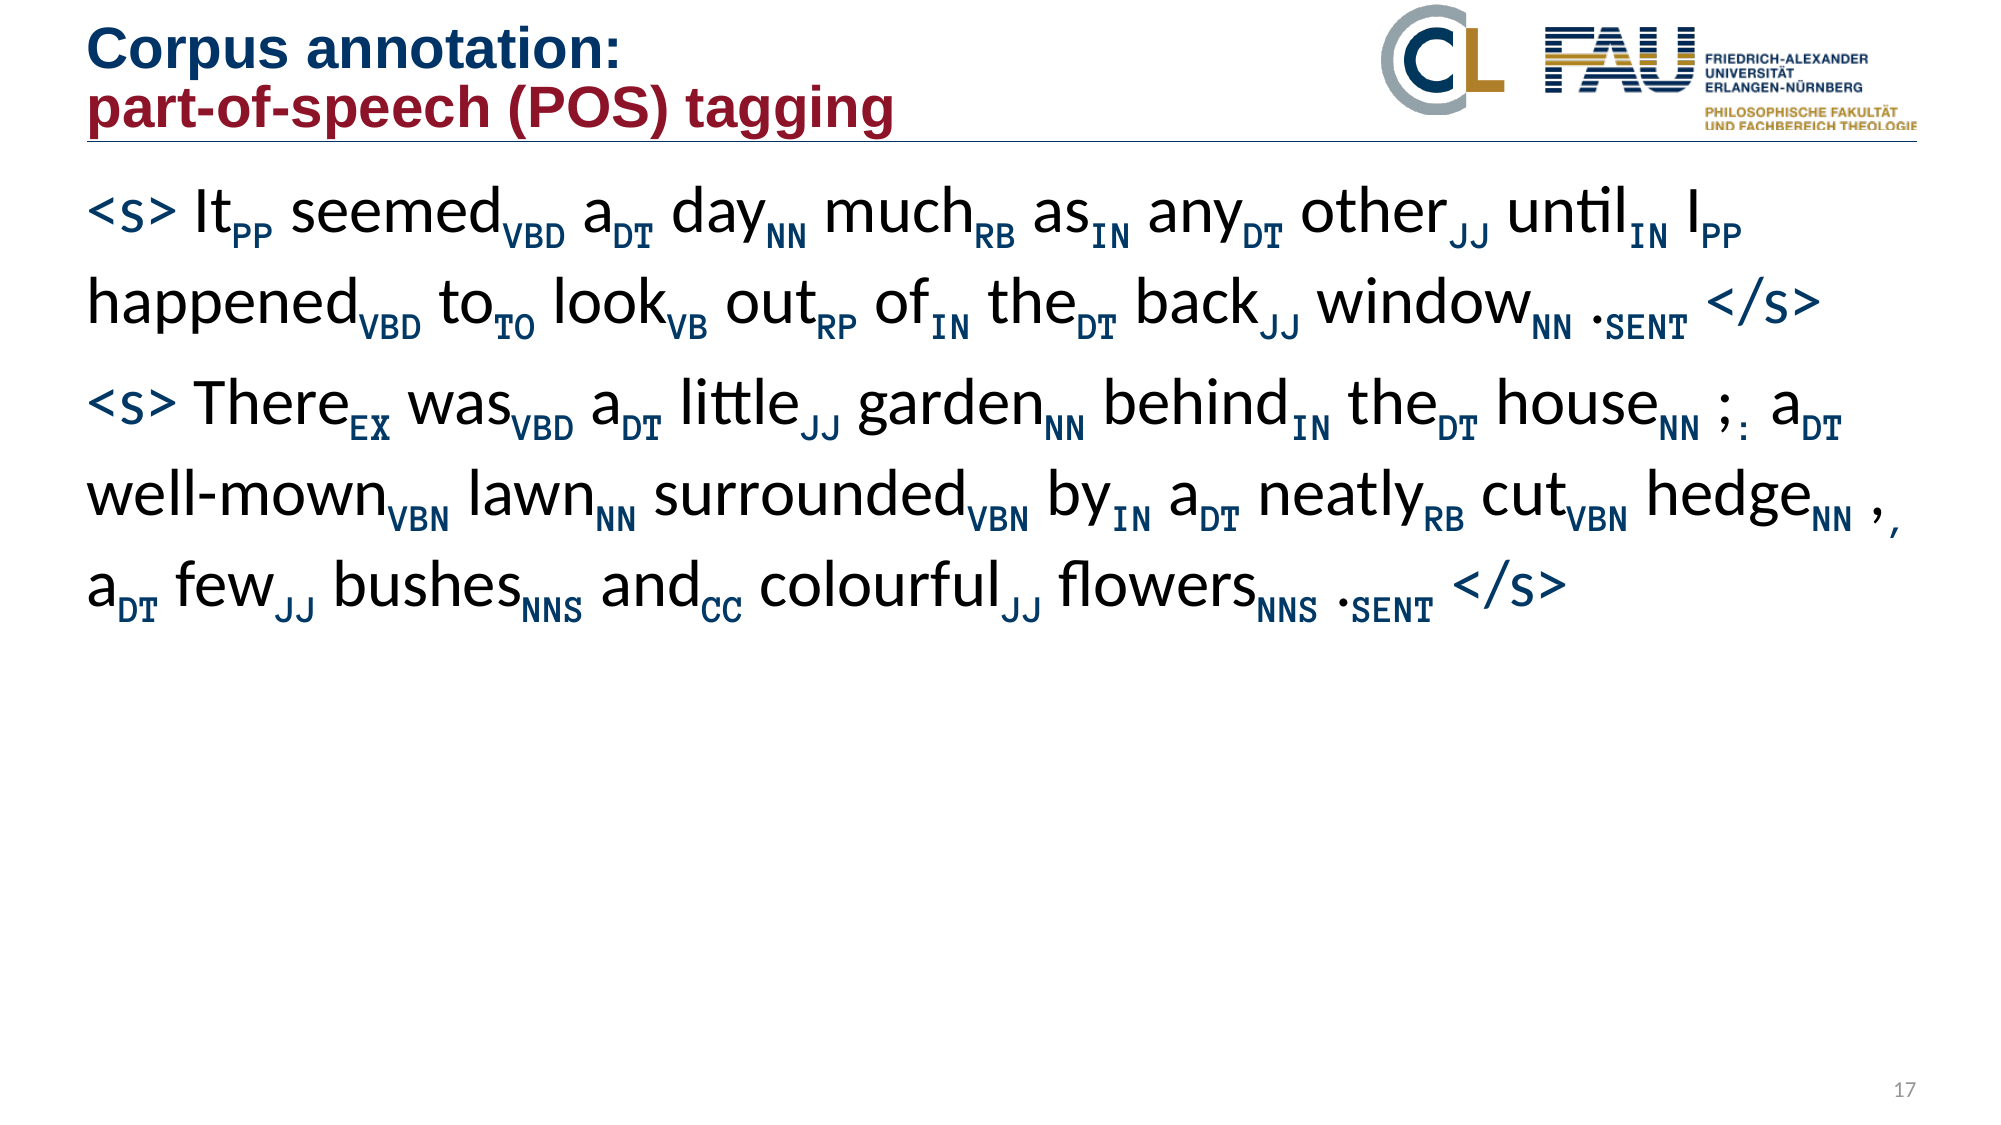

# Corpus annotation: part-of-speech (POS) tagging
<s> ItPP seemedVBD aDT dayNN muchRB asIN anyDT otherJJ untilIN IPP happenedVBD toTO lookVB outRP ofIN theDT backJJ windowNN .SENT </s>
<s> ThereEX wasVBD aDT littleJJ gardenNN behindIN theDT houseNN ;: aDT well-mownVBN lawnNN surroundedVBN byIN aDT neatlyRB cutVBN hedgeNN ,, aDT fewJJ bushesNNS andCC colourfulJJ flowersNNS .SENT </s>
17